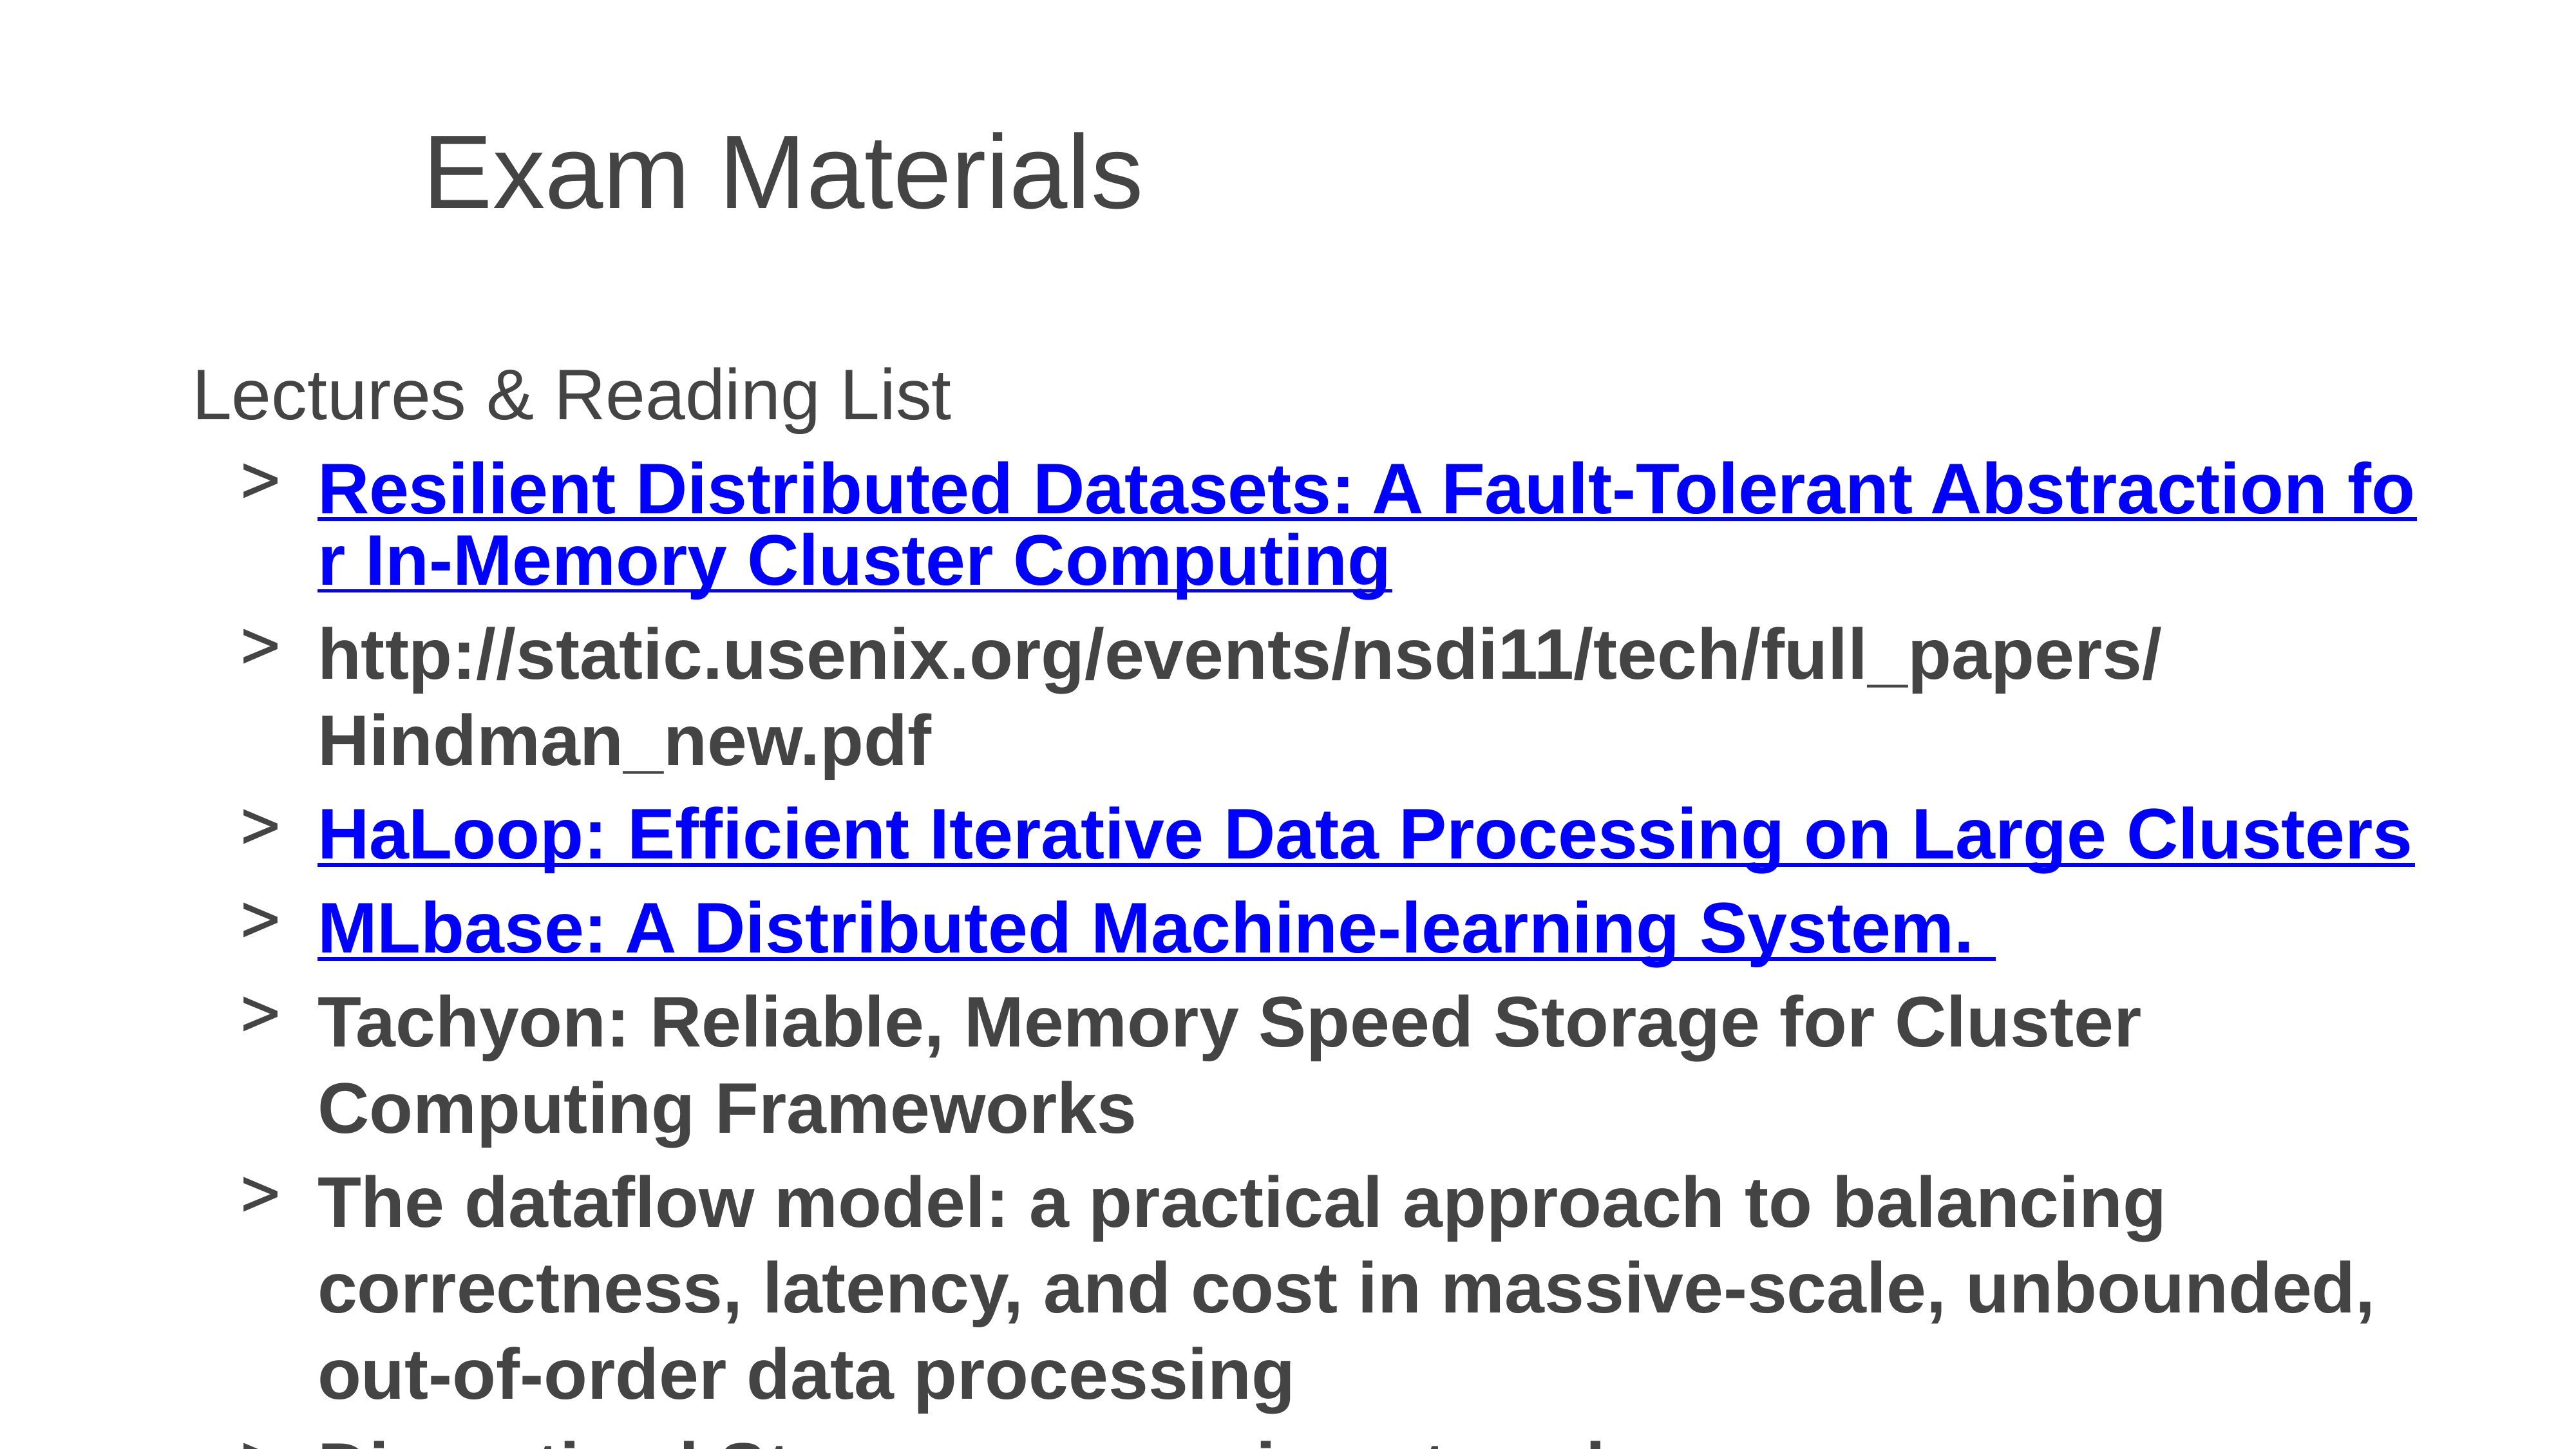

# Exam Materials
Lectures & Reading List
Resilient Distributed Datasets: A Fault-Tolerant Abstraction for In-Memory Cluster Computing
http://static.usenix.org/events/nsdi11/tech/full_papers/Hindman_new.pdf
HaLoop: Efficient Iterative Data Processing on Large Clusters
MLbase: A Distributed Machine-learning System.
Tachyon: Reliable, Memory Speed Storage for Cluster Computing Frameworks
The dataflow model: a practical approach to balancing correctness, latency, and cost in massive-scale, unbounded, out-of-order data processing
Discretized Stream processing at scale.